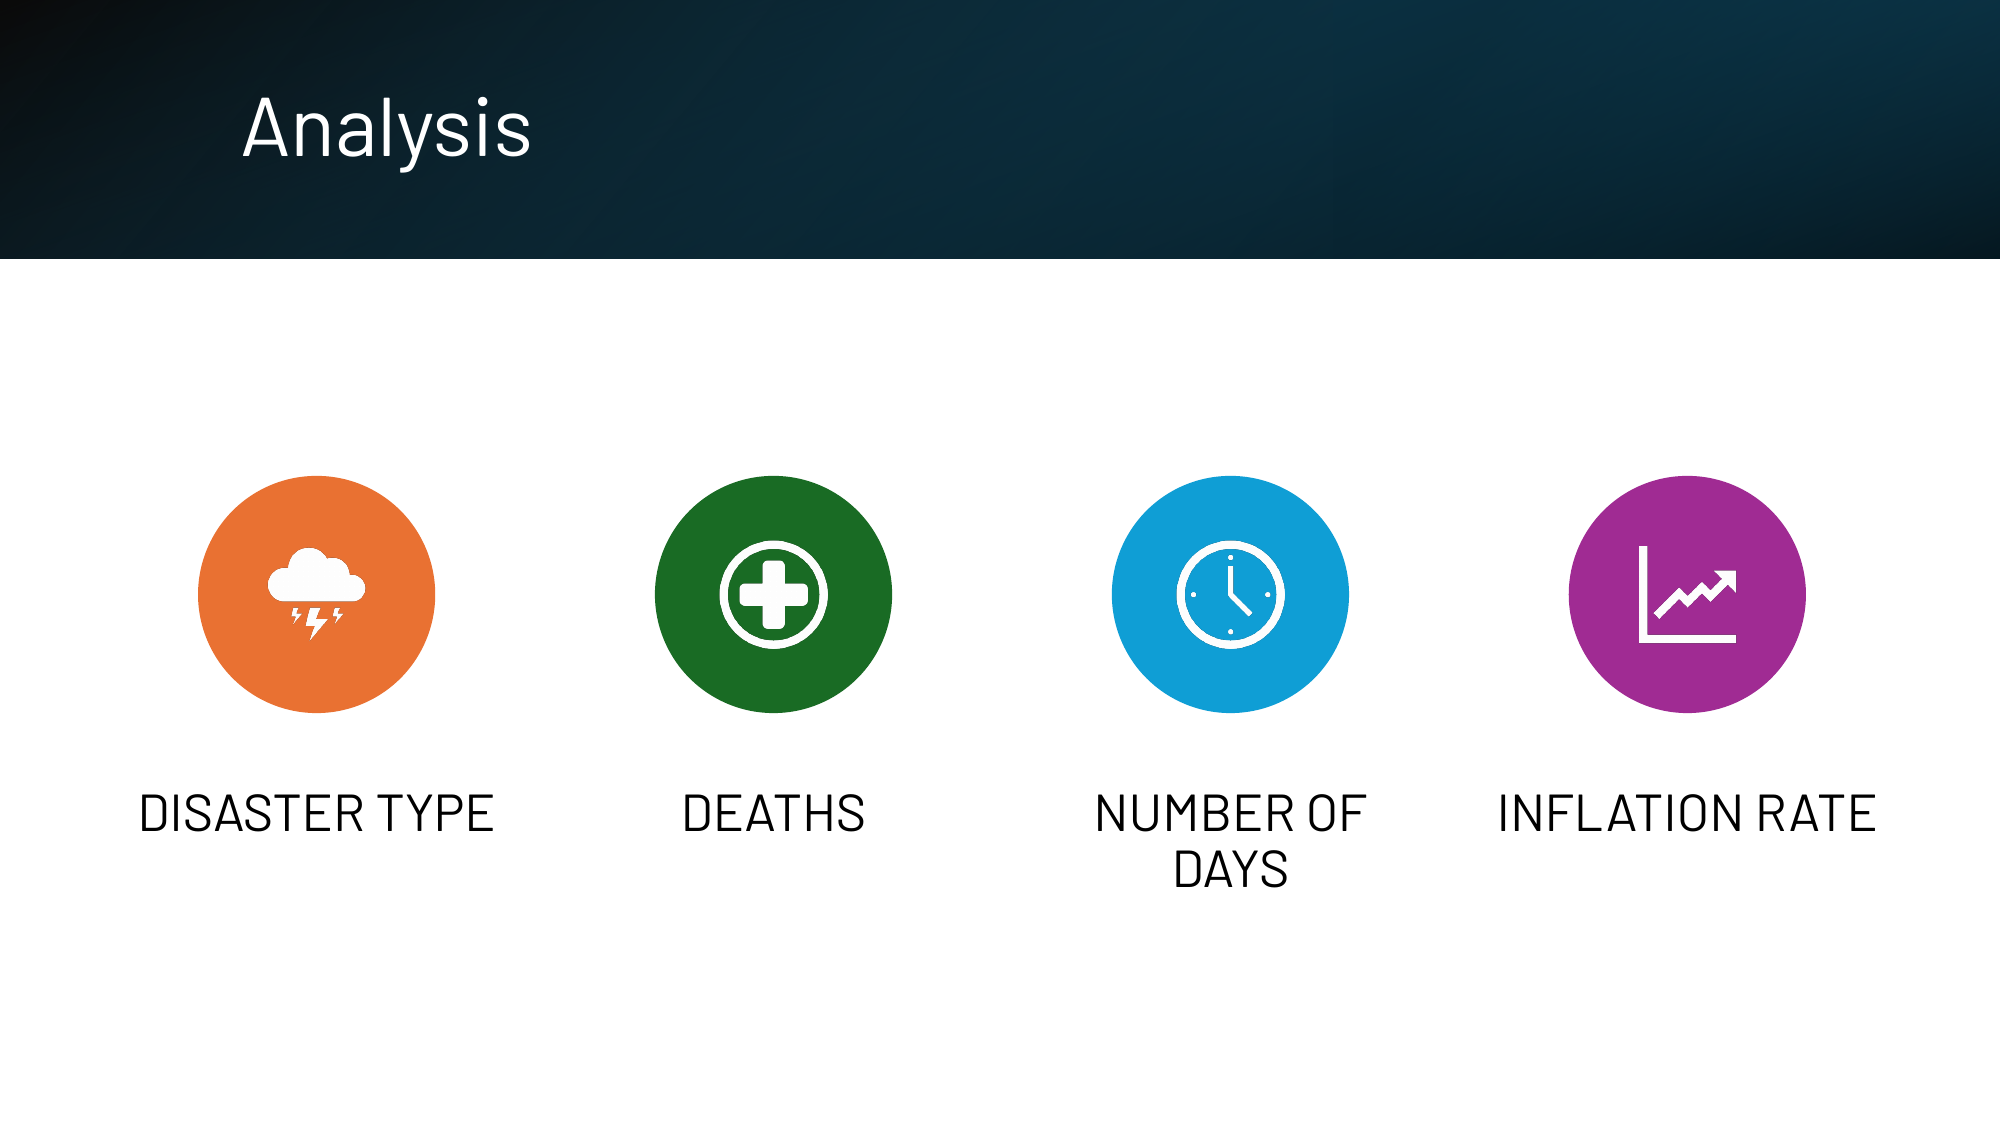

# Analysis
Disaster Type
Deaths
Number of Days
Inflation Rate